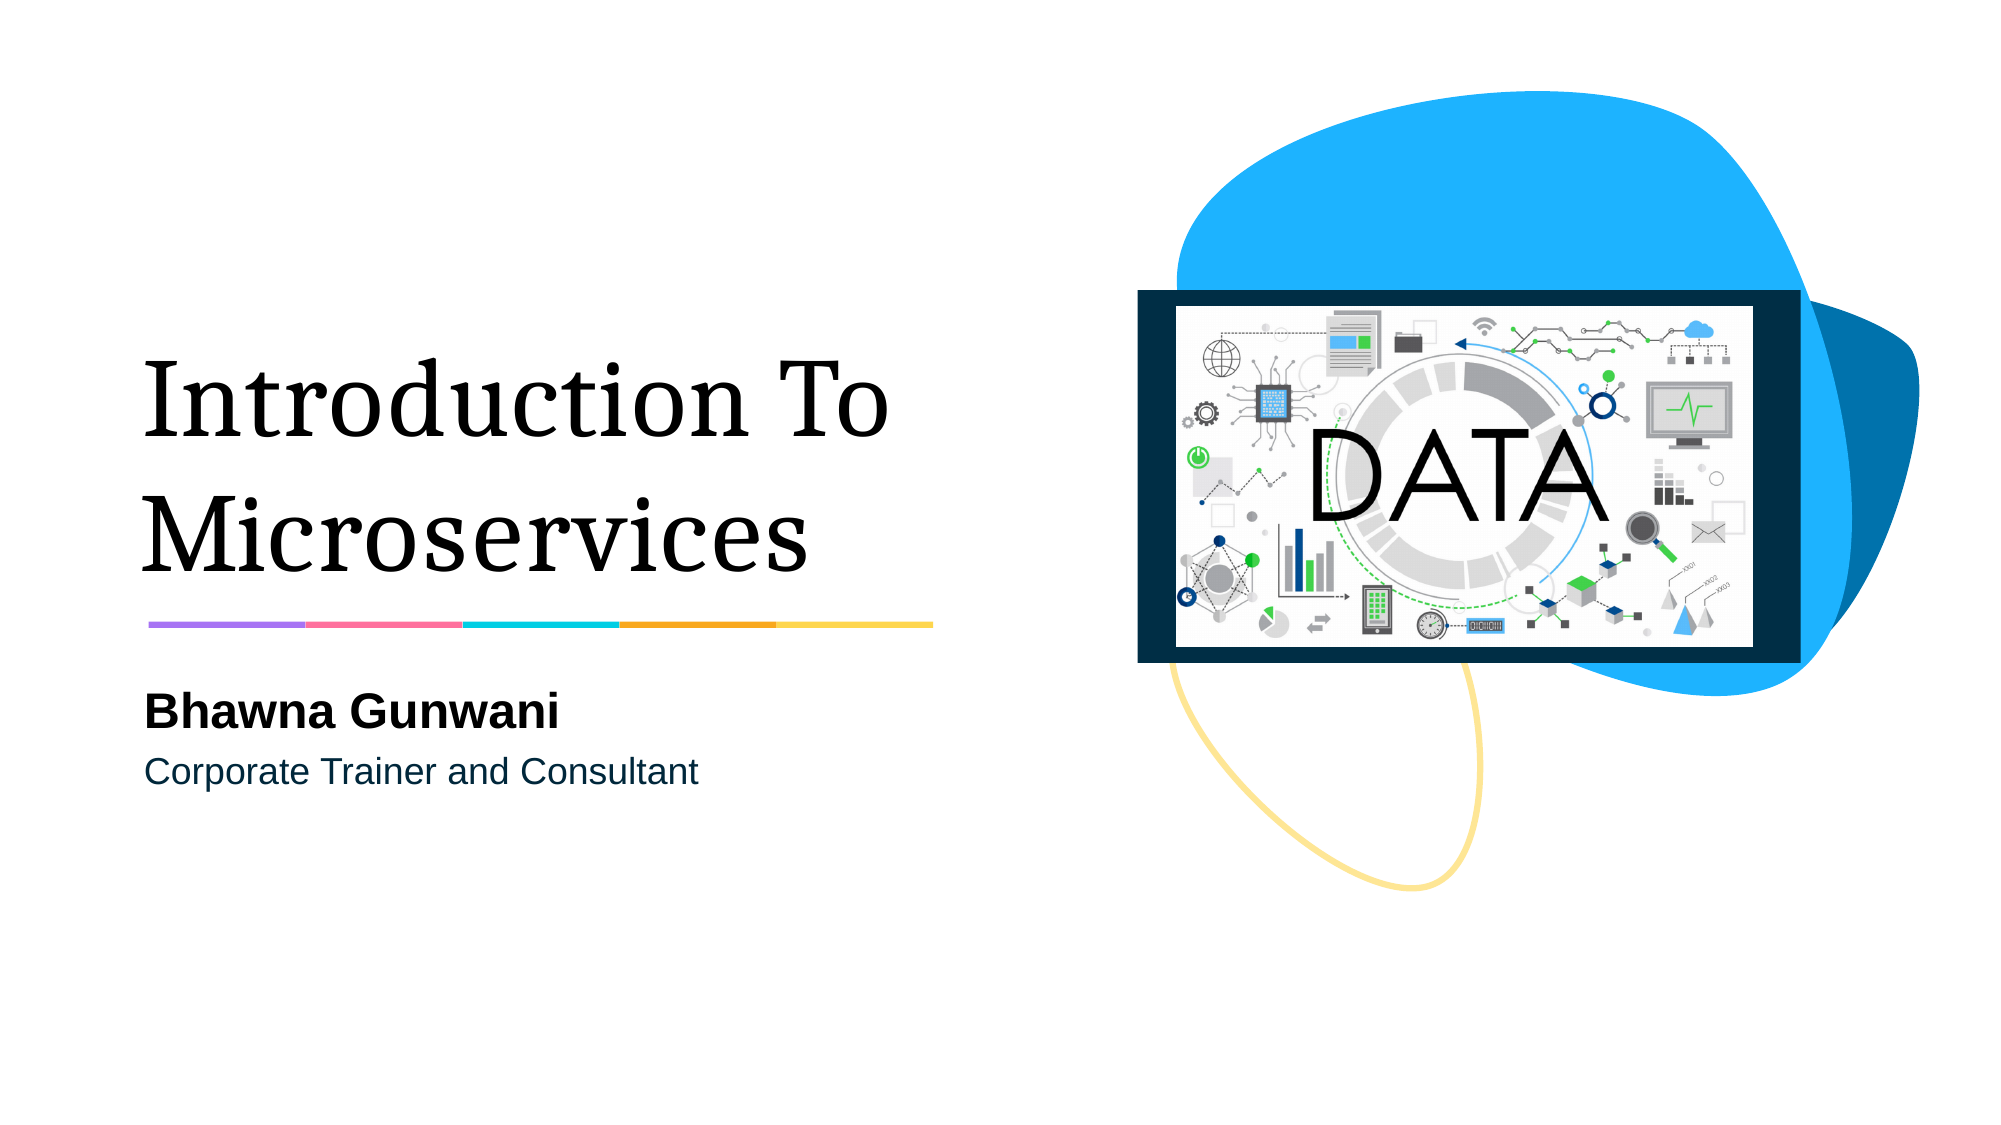

# Introduction To Microservices
Bhawna Gunwani
Corporate Trainer and Consultant